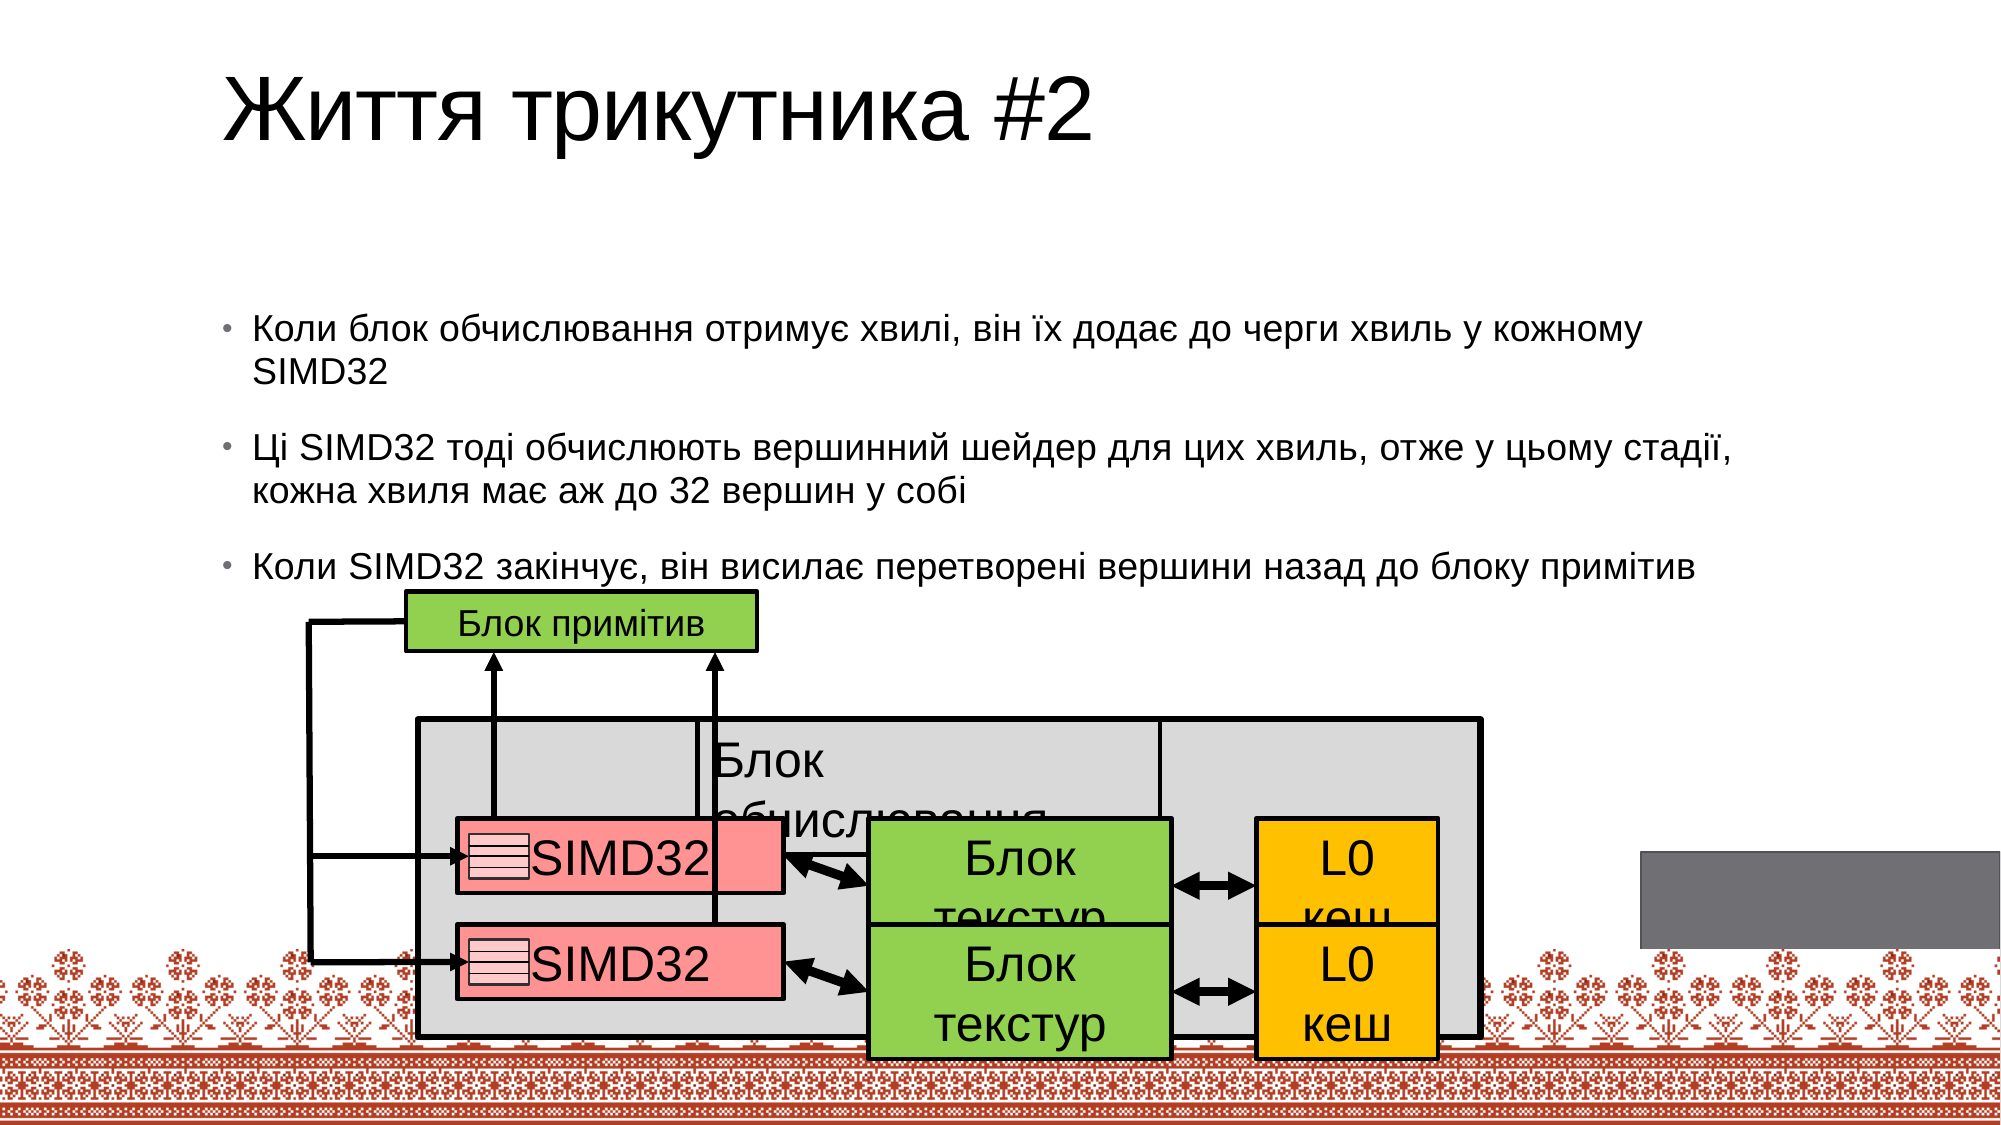

# Життя трикутника #2
Коли блок обчислювання отримує хвилі, він їх додає до черги хвиль у кожному SIMD32
Ці SIMD32 тоді обчислюють вершинний шейдер для цих хвиль, отже у цьому стадії, кожна хвиля має аж до 32 вершин у собі
Коли SIMD32 закінчує, він висилає перетворені вершини назад до блоку примітив
Блок примітив

Блок обчислювання
SIMD32
Блок текстур
L0 кеш

SIMD32
Блок текстур
L0 кеш